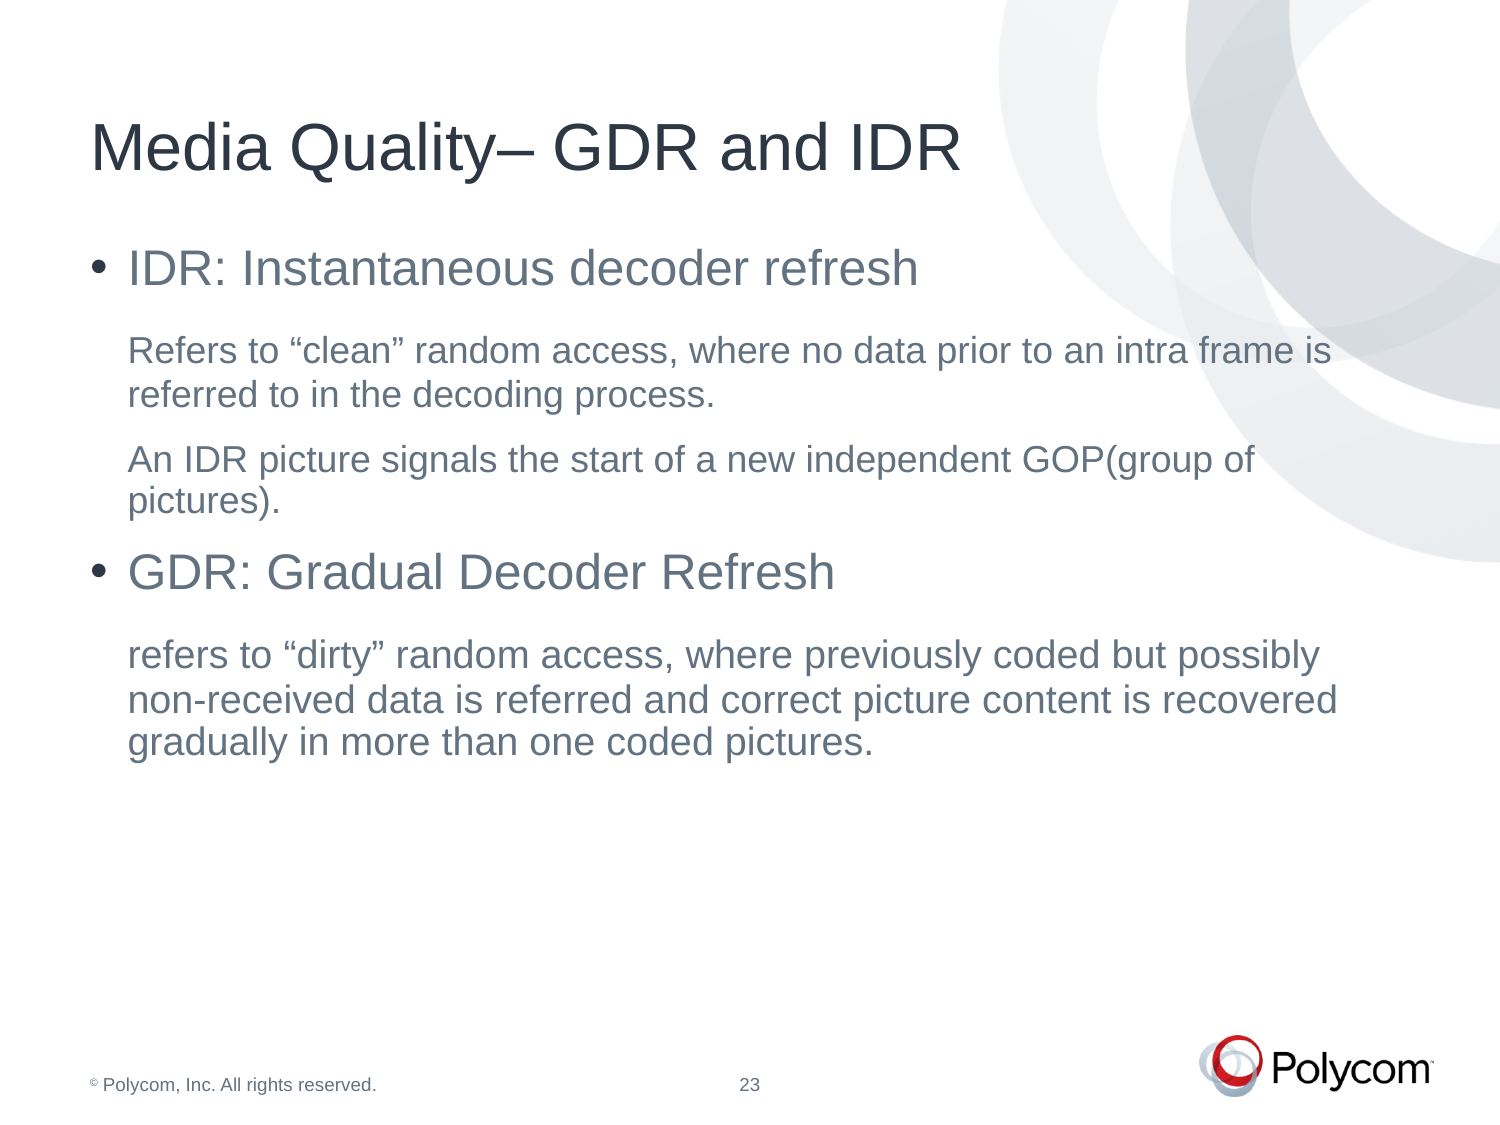

# Media Quality– GDR and IDR
IDR: Instantaneous decoder refresh
	Refers to “clean” random access, where no data prior to an intra frame is referred to in the decoding process.
	An IDR picture signals the start of a new independent GOP(group of pictures).
GDR: Gradual Decoder Refresh
	refers to “dirty” random access, where previously coded but possibly non-received data is referred and correct picture content is recovered gradually in more than one coded pictures.